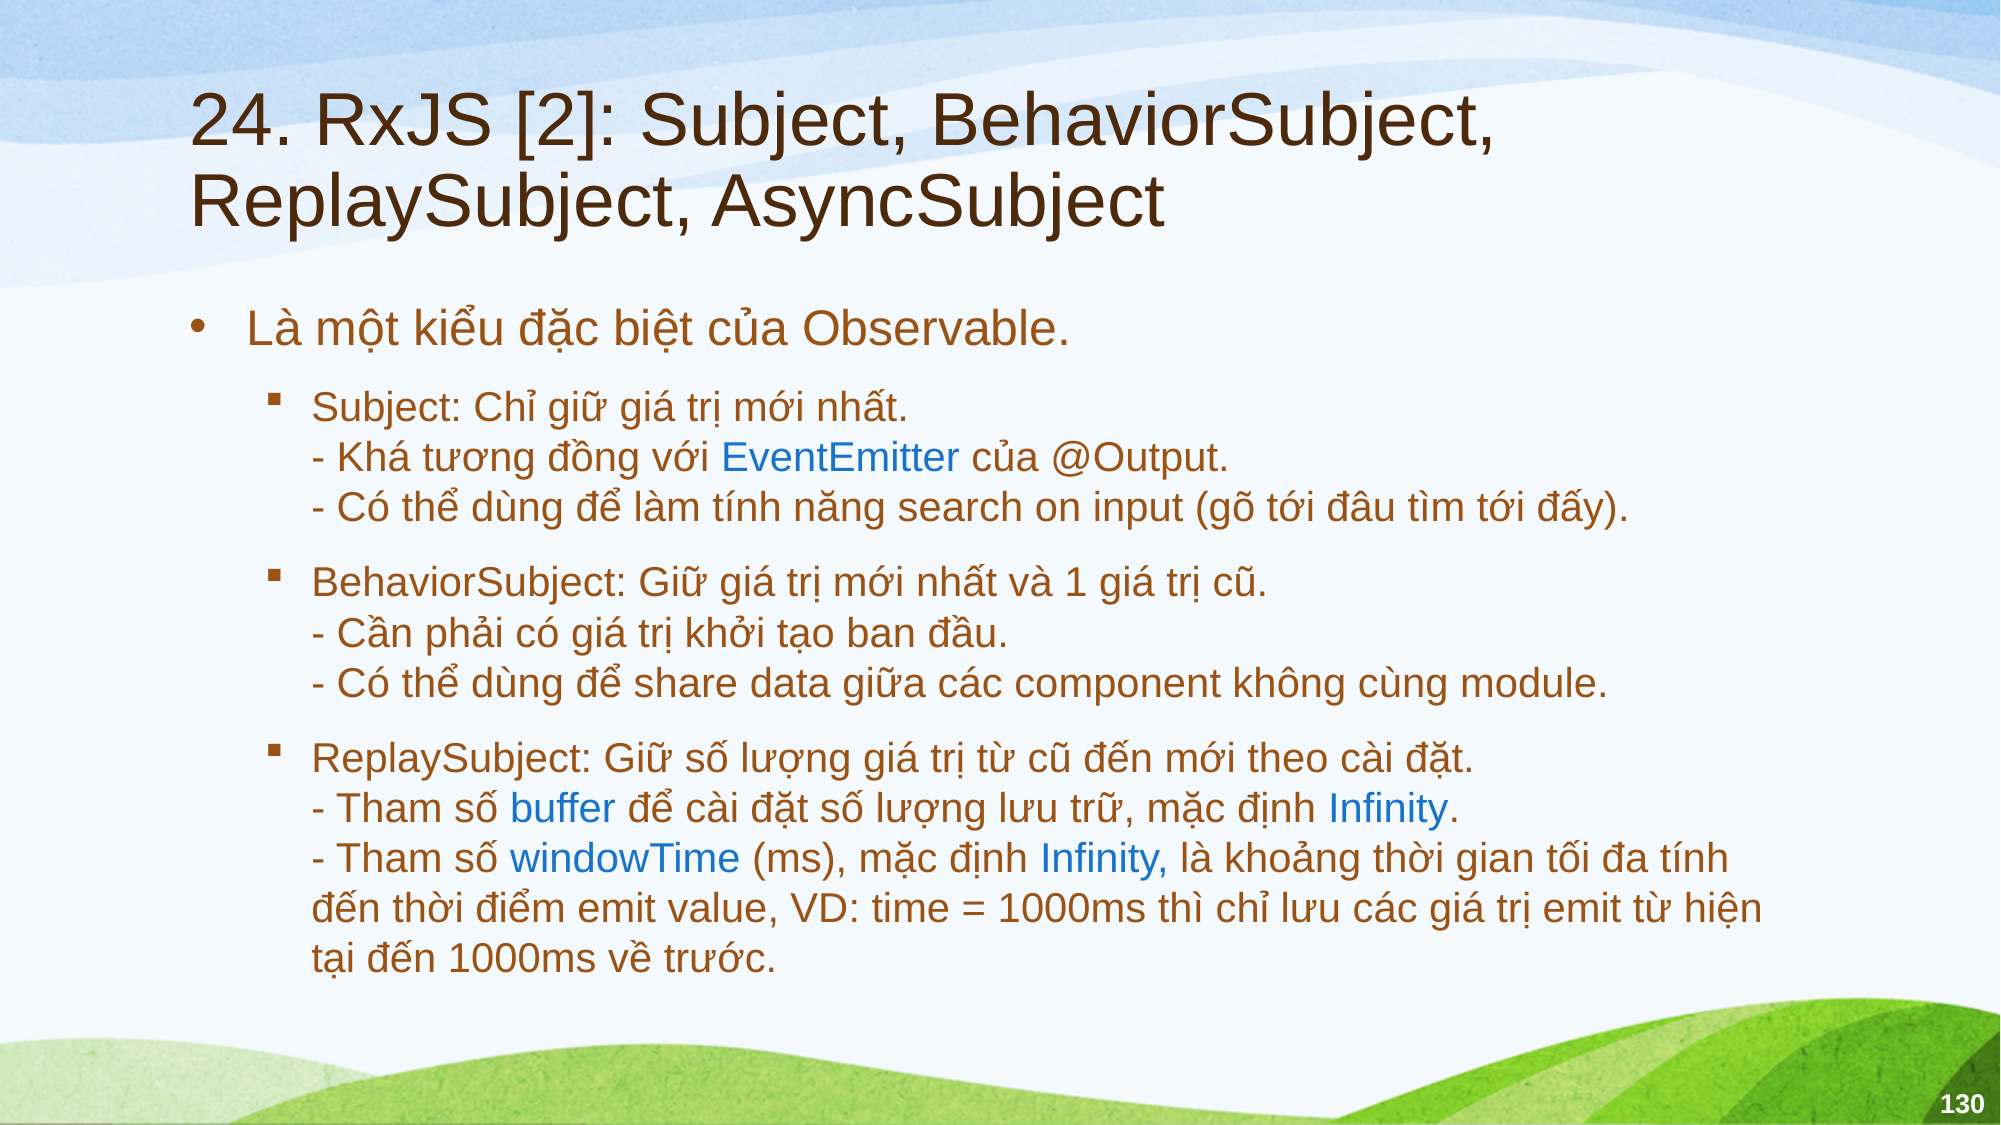

# 24. RxJS [2]: Subject, BehaviorSubject, ReplaySubject, AsyncSubject
Là một kiểu đặc biệt của Observable.
Subject: Chỉ giữ giá trị mới nhất.
- Khá tương đồng với EventEmitter của @Output.
- Có thể dùng để làm tính năng search on input (gõ tới đâu tìm tới đấy).
BehaviorSubject: Giữ giá trị mới nhất và 1 giá trị cũ.
- Cần phải có giá trị khởi tạo ban đầu.
- Có thể dùng để share data giữa các component không cùng module.
ReplaySubject: Giữ số lượng giá trị từ cũ đến mới theo cài đặt.
- Tham số buffer để cài đặt số lượng lưu trữ, mặc định Infinity.
- Tham số windowTime (ms), mặc định Infinity, là khoảng thời gian tối đa tính đến thời điểm emit value, VD: time = 1000ms thì chỉ lưu các giá trị emit từ hiện tại đến 1000ms về trước.
130